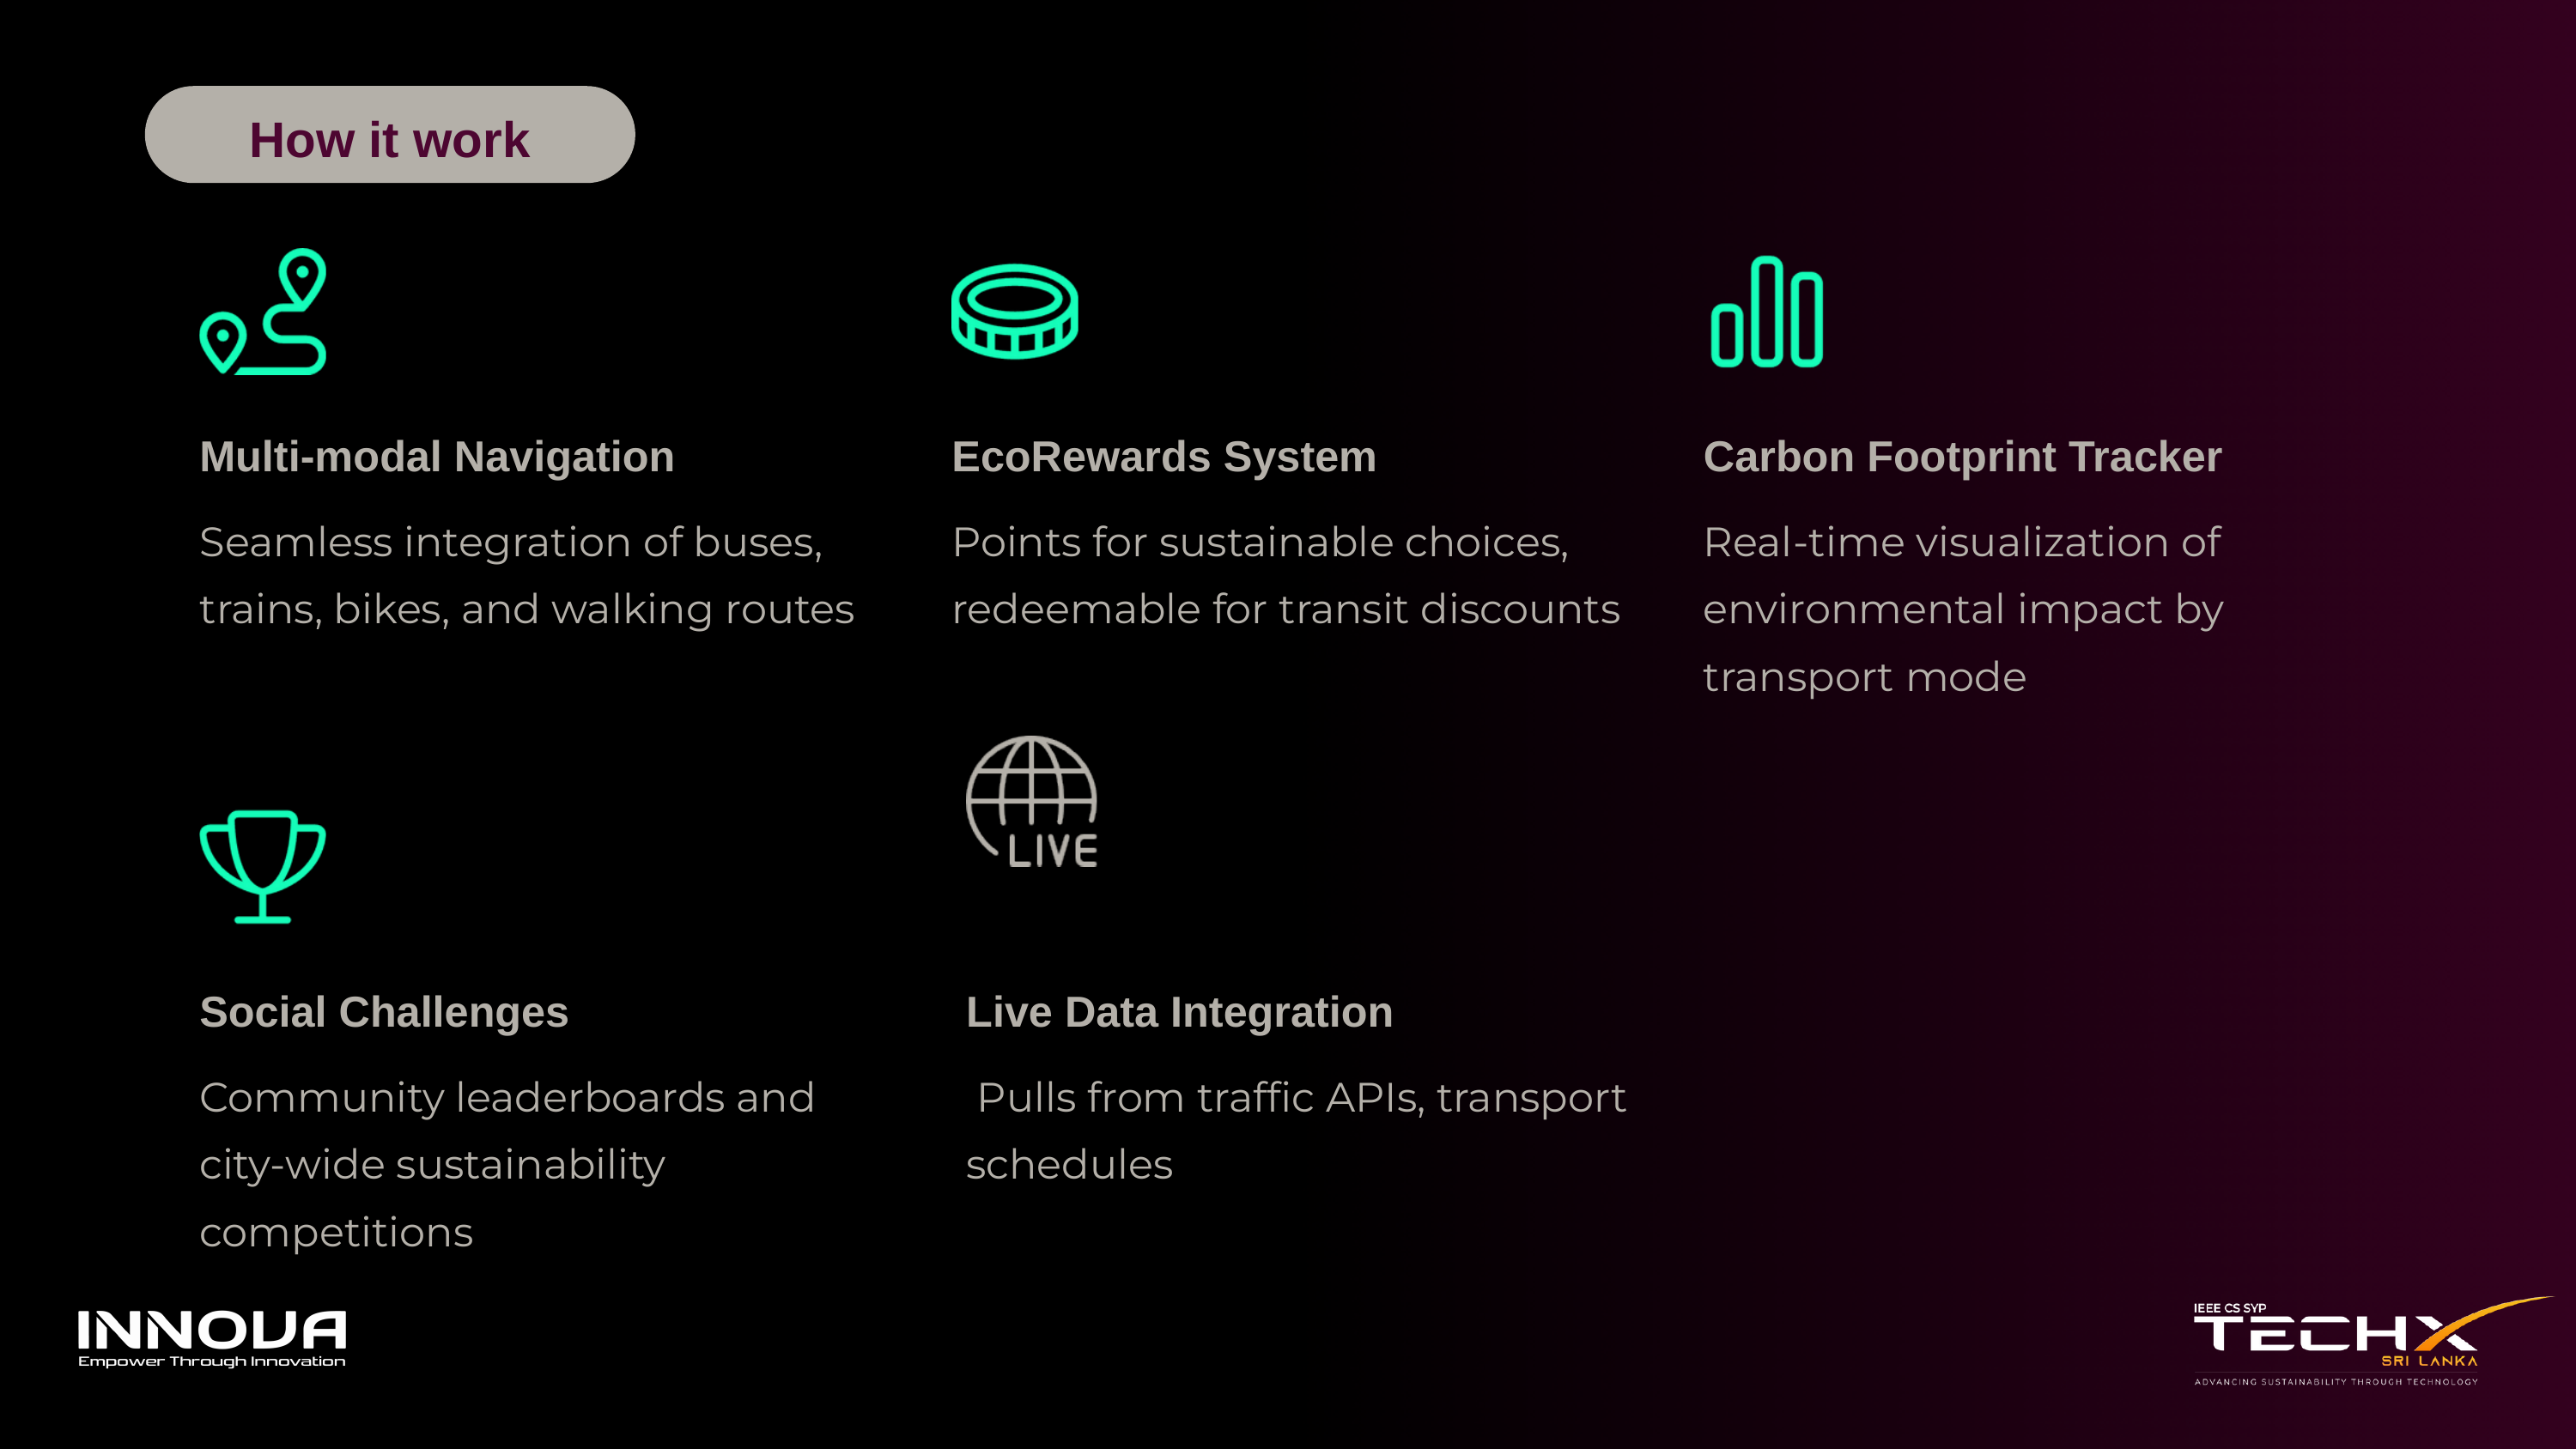

How it work

Multi-modal Navigation
EcoRewards System
Carbon Footprint Tracker
Seamless integration of buses, trains, bikes, and walking routes
Points for sustainable choices, redeemable for transit discounts
Real-time visualization of environmental impact by transport mode

Social Challenges
Live Data Integration

Community leaderboards and city-wide sustainability competitions
 Pulls from traffic APIs, transport schedules